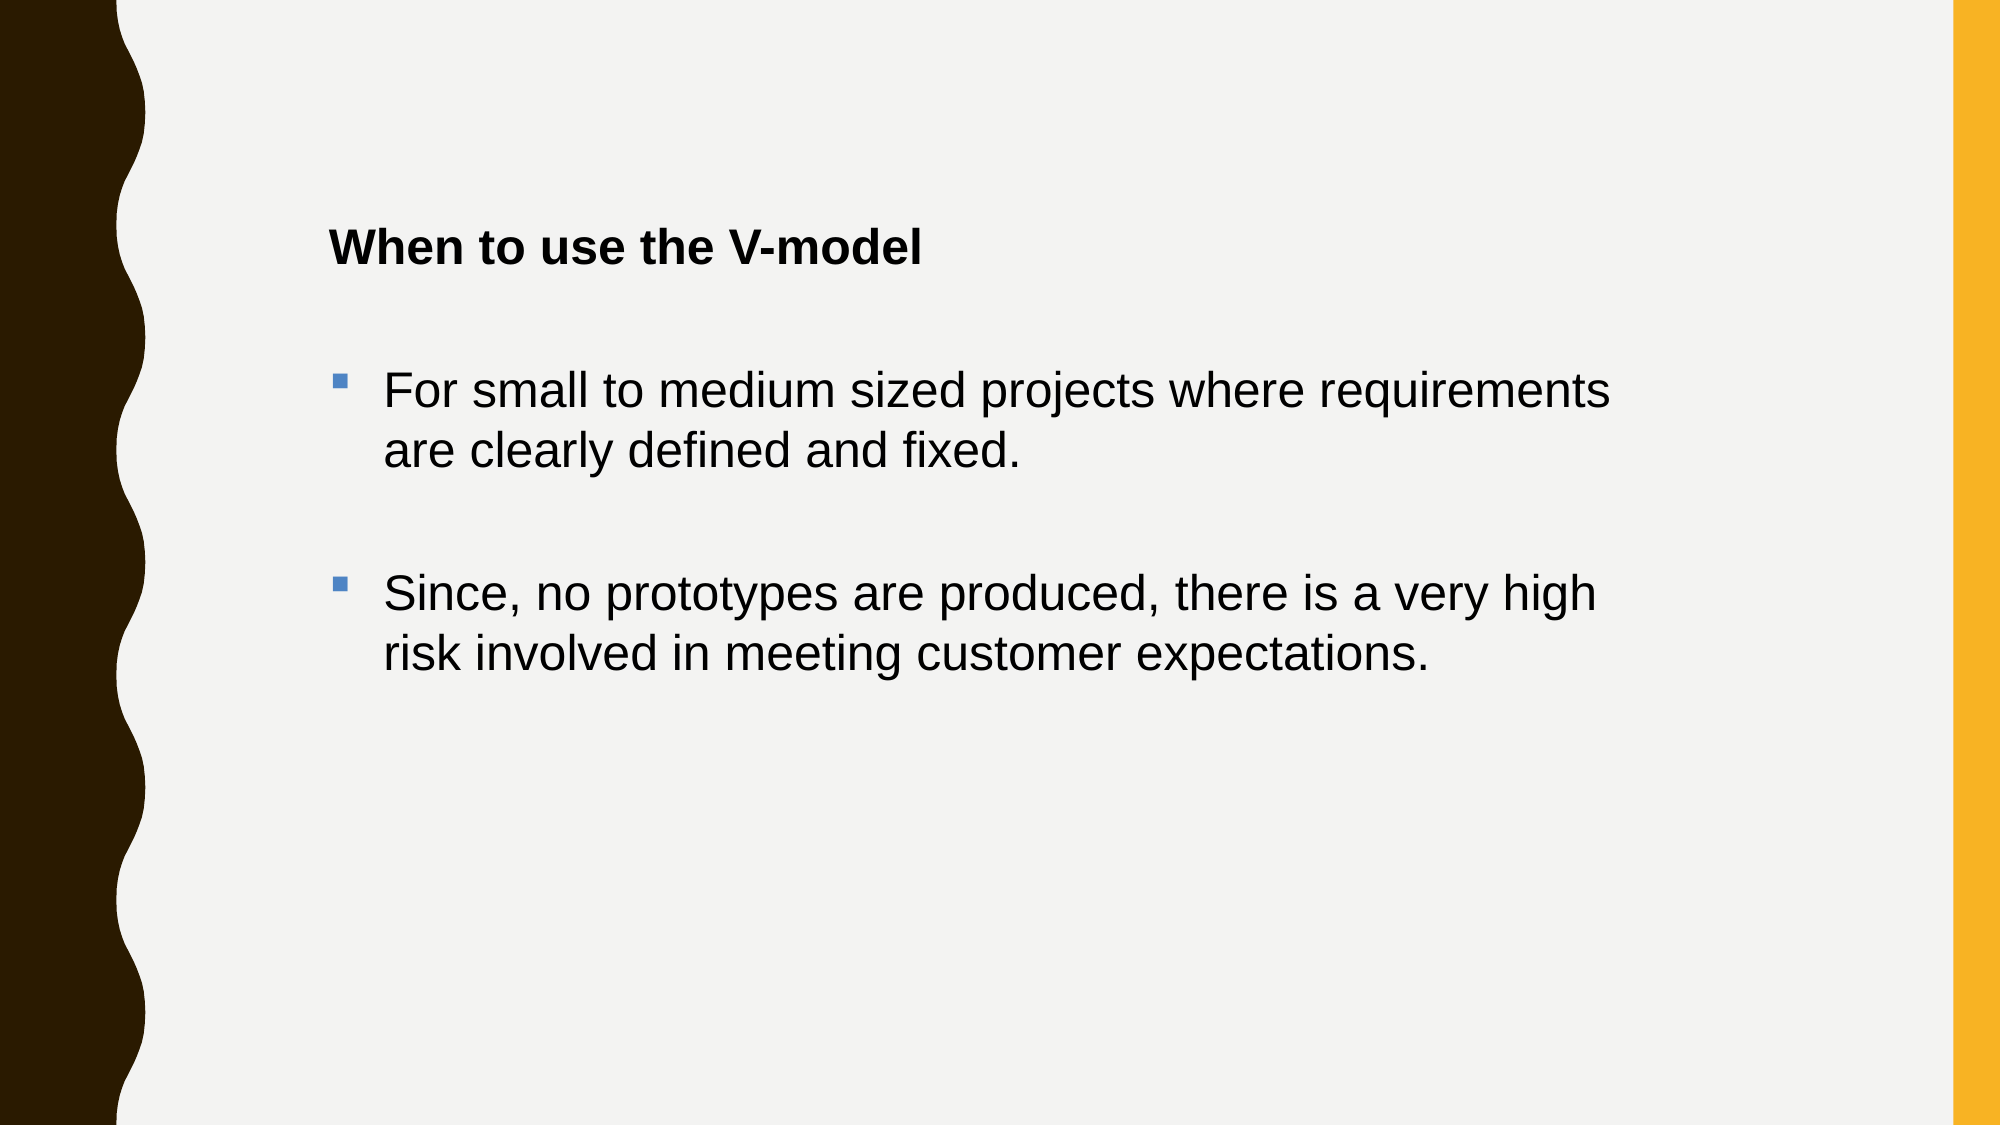

When to use the V-model

For small to medium sized projects where requirements are clearly defined and fixed.

Since, no prototypes are produced, there is a very high risk involved in meeting customer expectations.